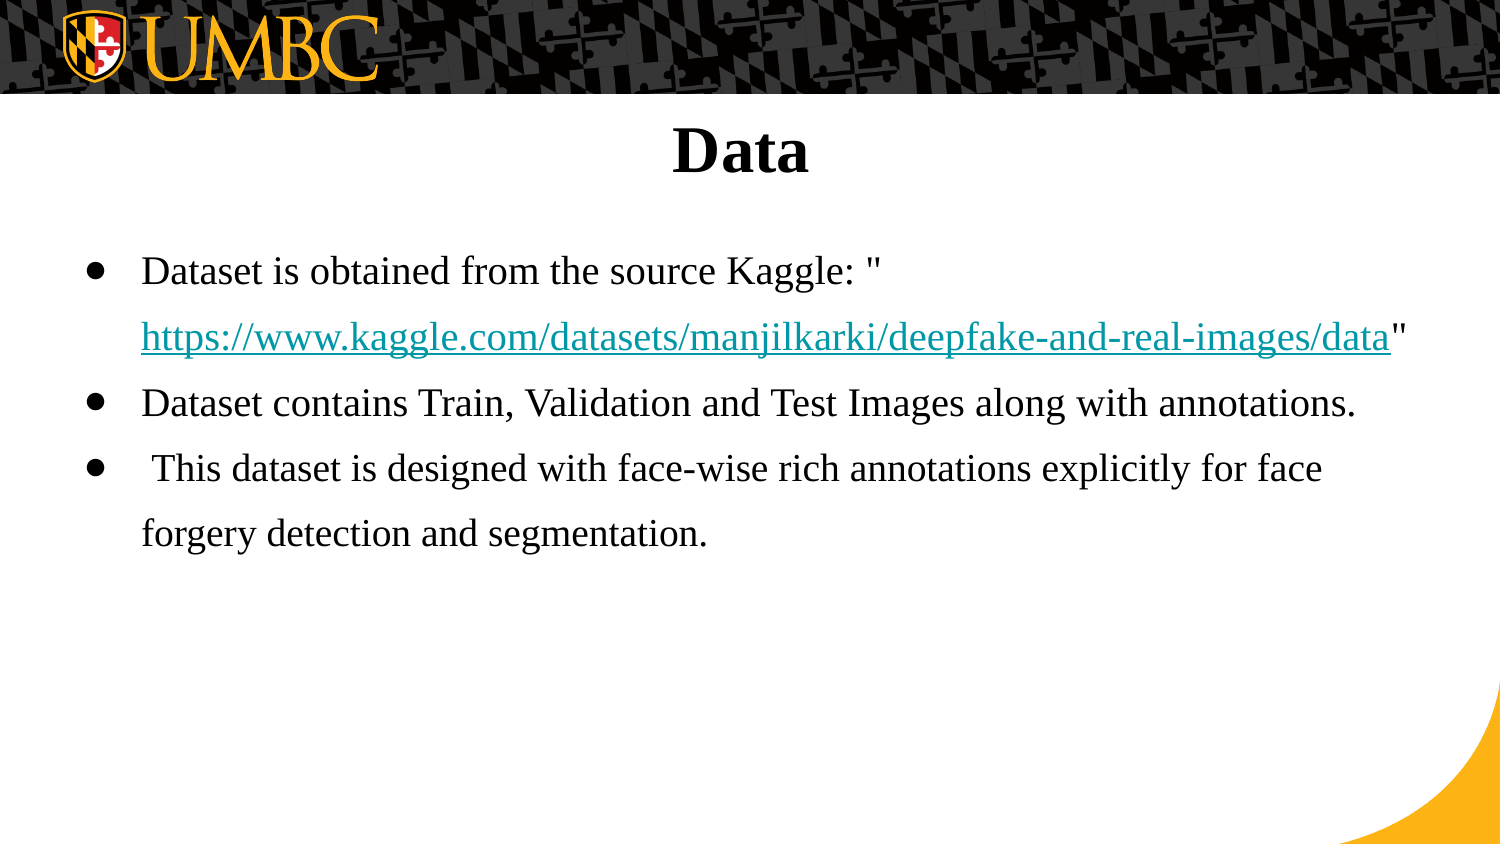

# Data
Dataset is obtained from the source Kaggle: "https://www.kaggle.com/datasets/manjilkarki/deepfake-and-real-images/data"
Dataset contains Train, Validation and Test Images along with annotations.
 This dataset is designed with face-wise rich annotations explicitly for face forgery detection and segmentation.